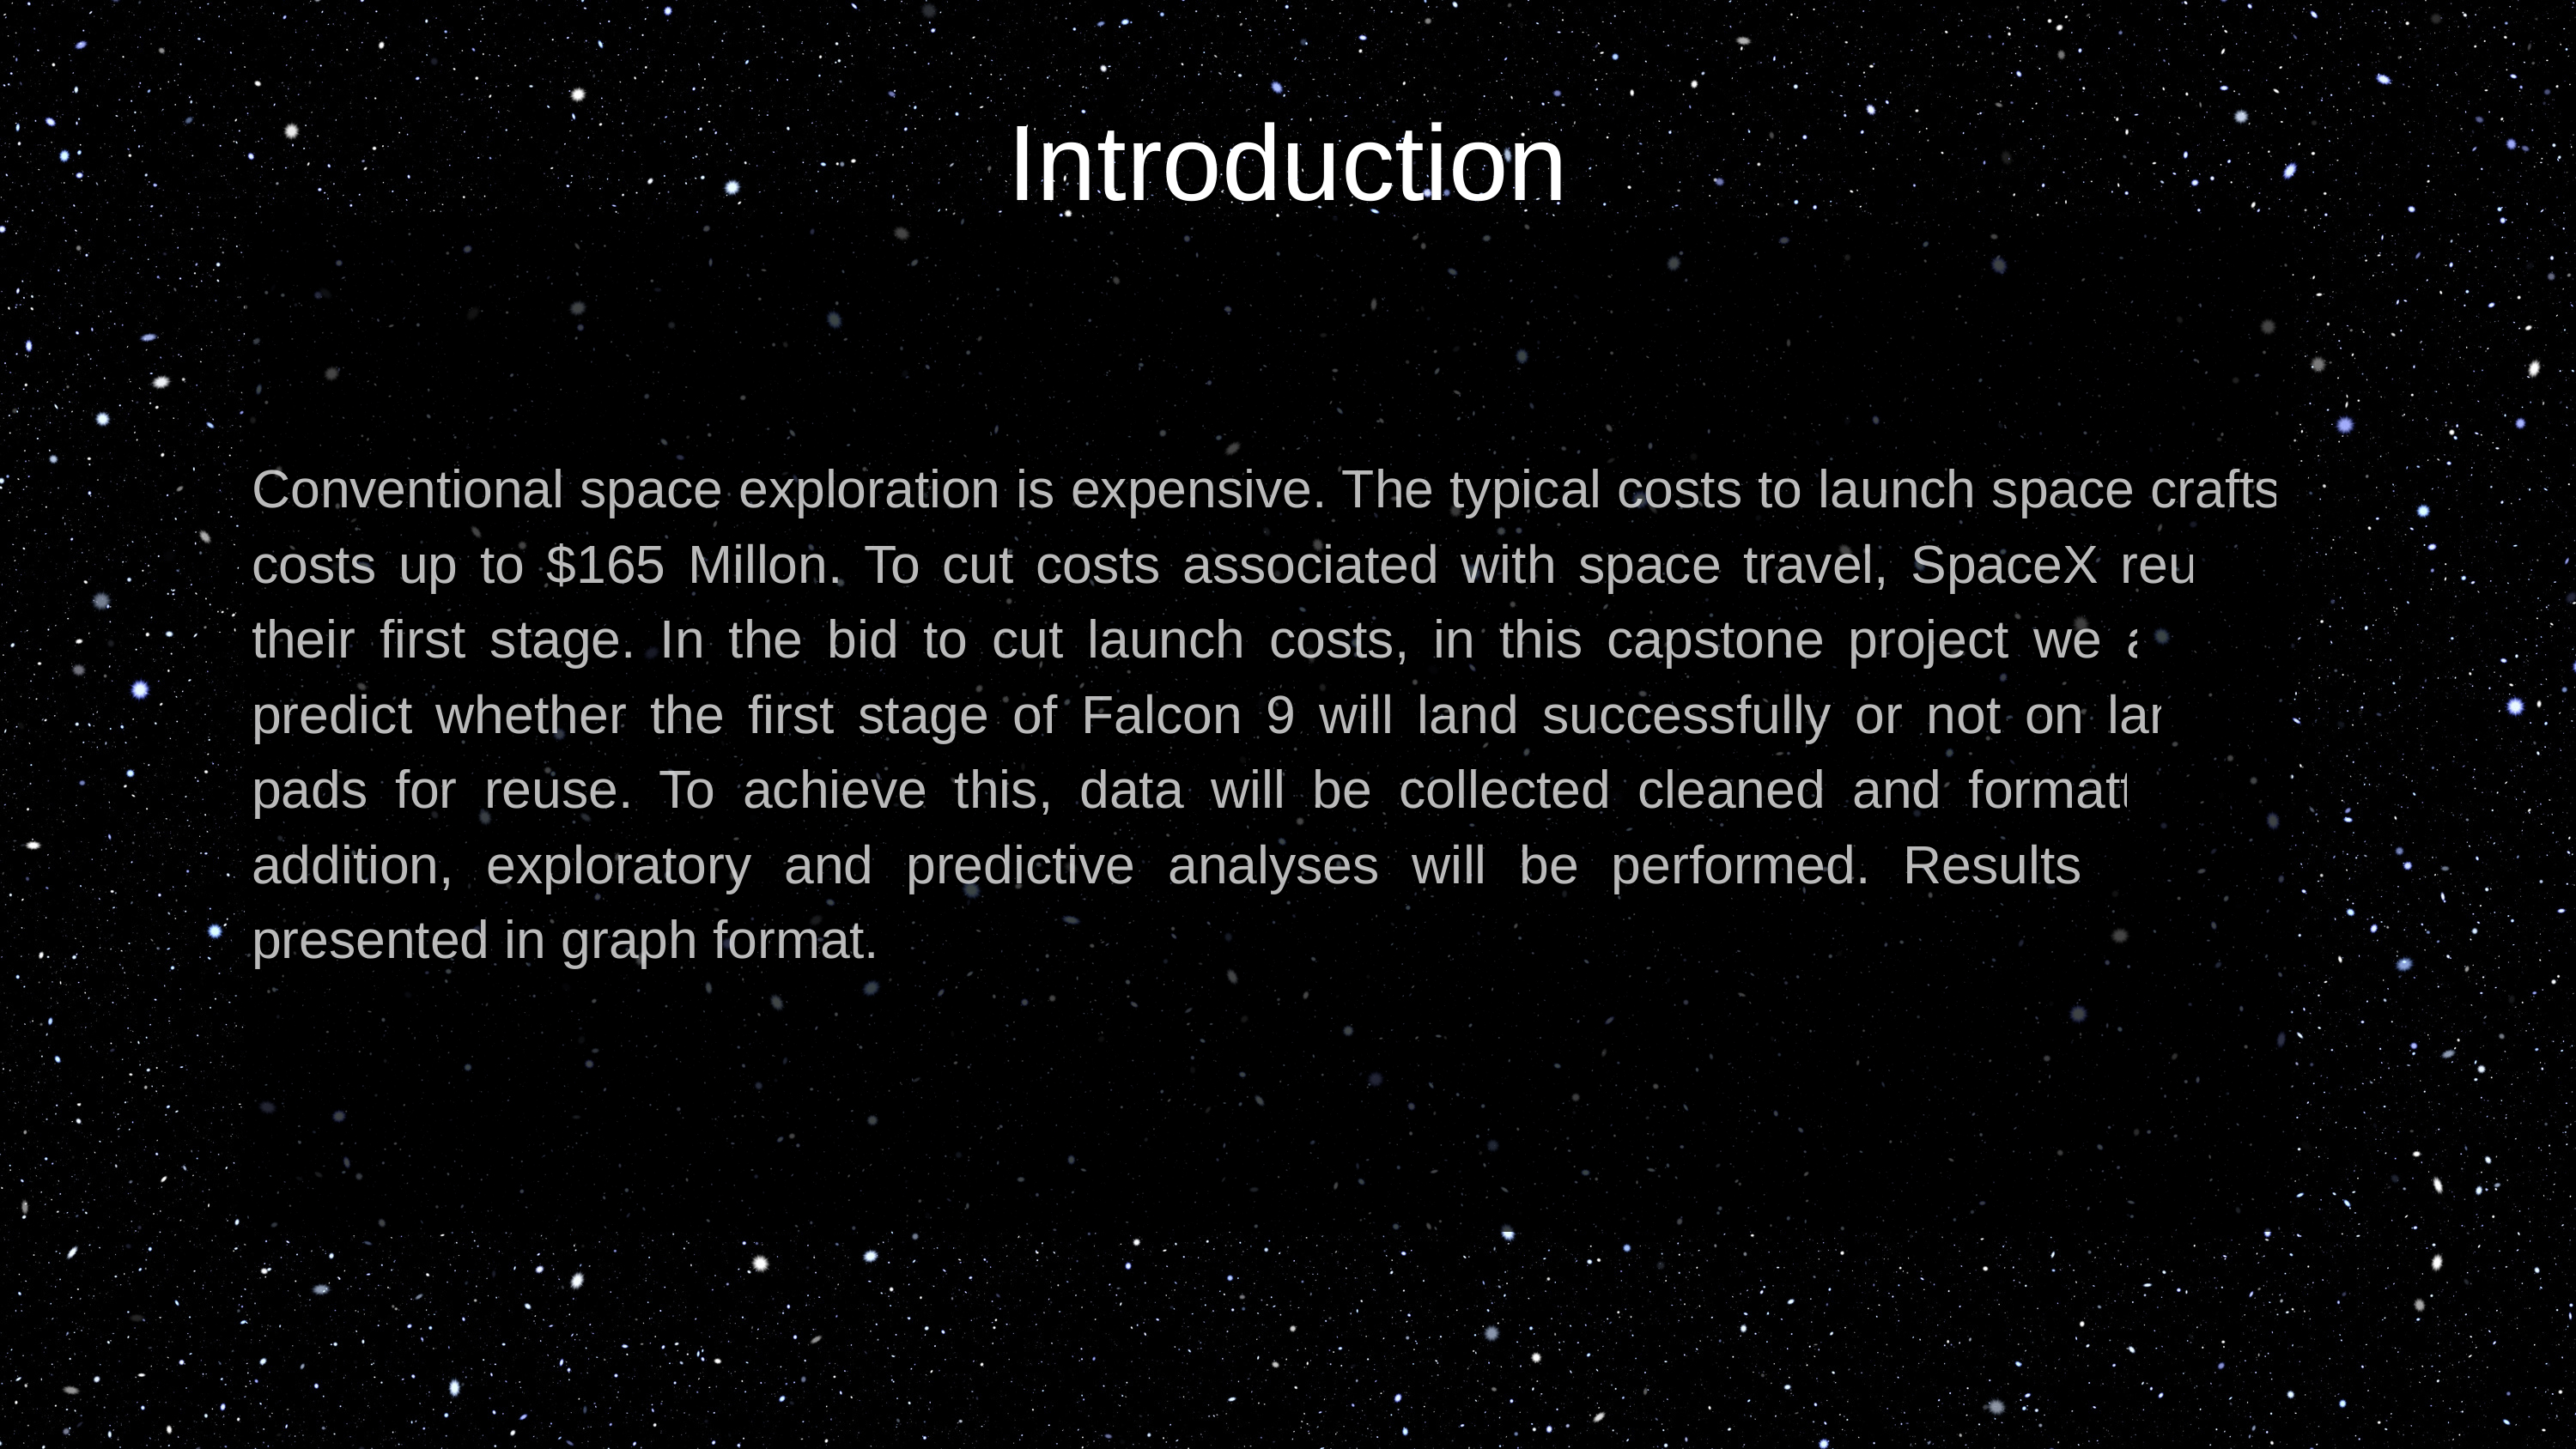

Introduction

Conventional space exploration is expensive. The typical costs to launch space crafts costs up to $165 Millon. To cut costs associated with space travel, SpaceX reuses their first stage. In the bid to cut launch costs, in this capstone project we aim to predict whether the first stage of Falcon 9 will land successfully or not on landing pads for reuse. To achieve this, data will be collected cleaned and formatted. In addition, exploratory and predictive analyses will be performed. Results will be presented in graph format.